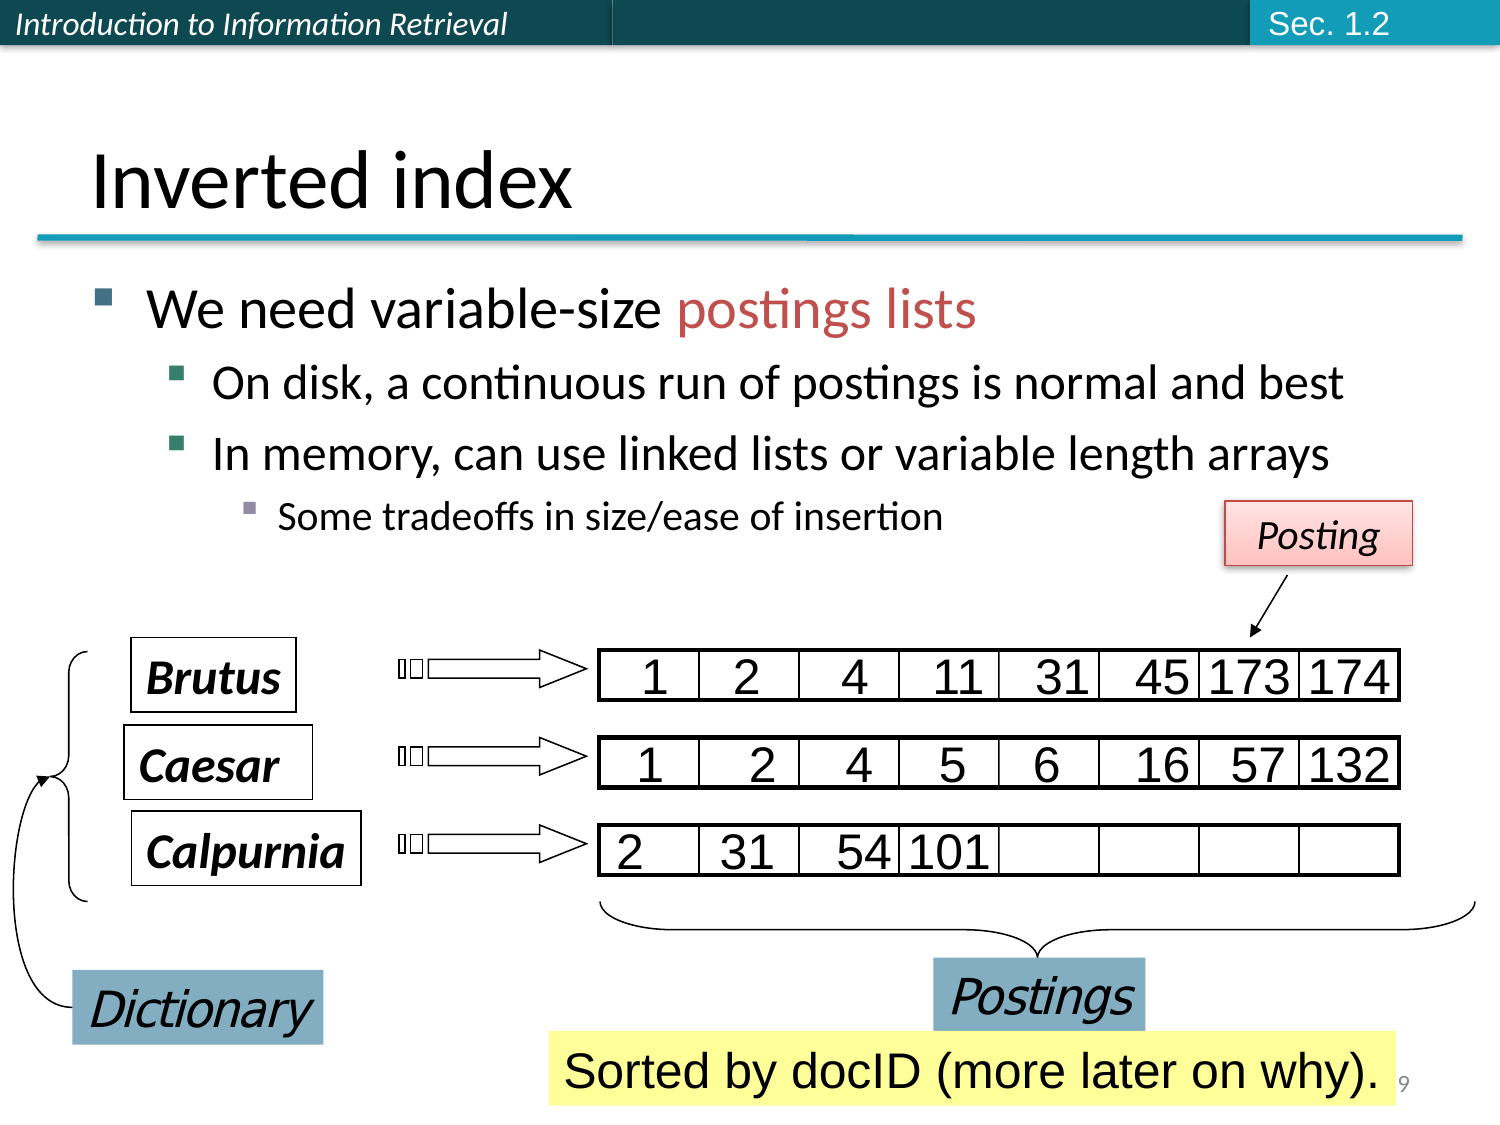

Sec. 1.2
# Inverted index
We need variable-size postings lists
On disk, a continuous run of postings is normal and best
In memory, can use linked lists or variable length arrays
Some tradeoffs in size/ease of insertion
Posting

Brutus
1
2
4
11
31
45
173

174

Dictionary
Caesar
1
2
4
5
6
16
57
132

Calpurnia
2
31
54
101

Postings
Sorted by docID (more later on why).
19